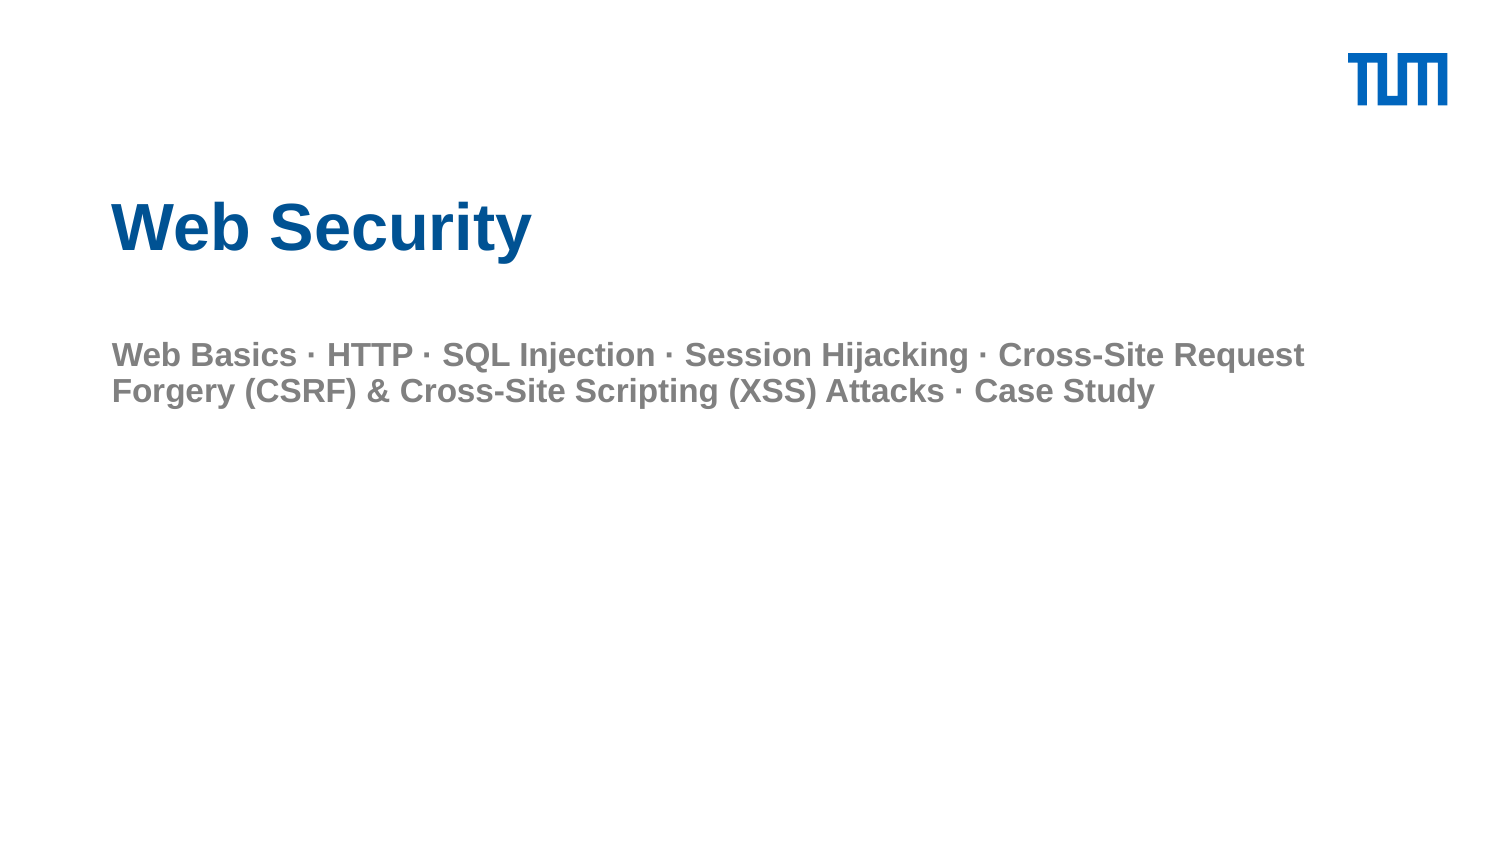

Web Security
Web Basics · HTTP · SQL Injection · Session Hijacking · Cross-Site Request Forgery (CSRF) & Cross-Site Scripting (XSS) Attacks · Case Study